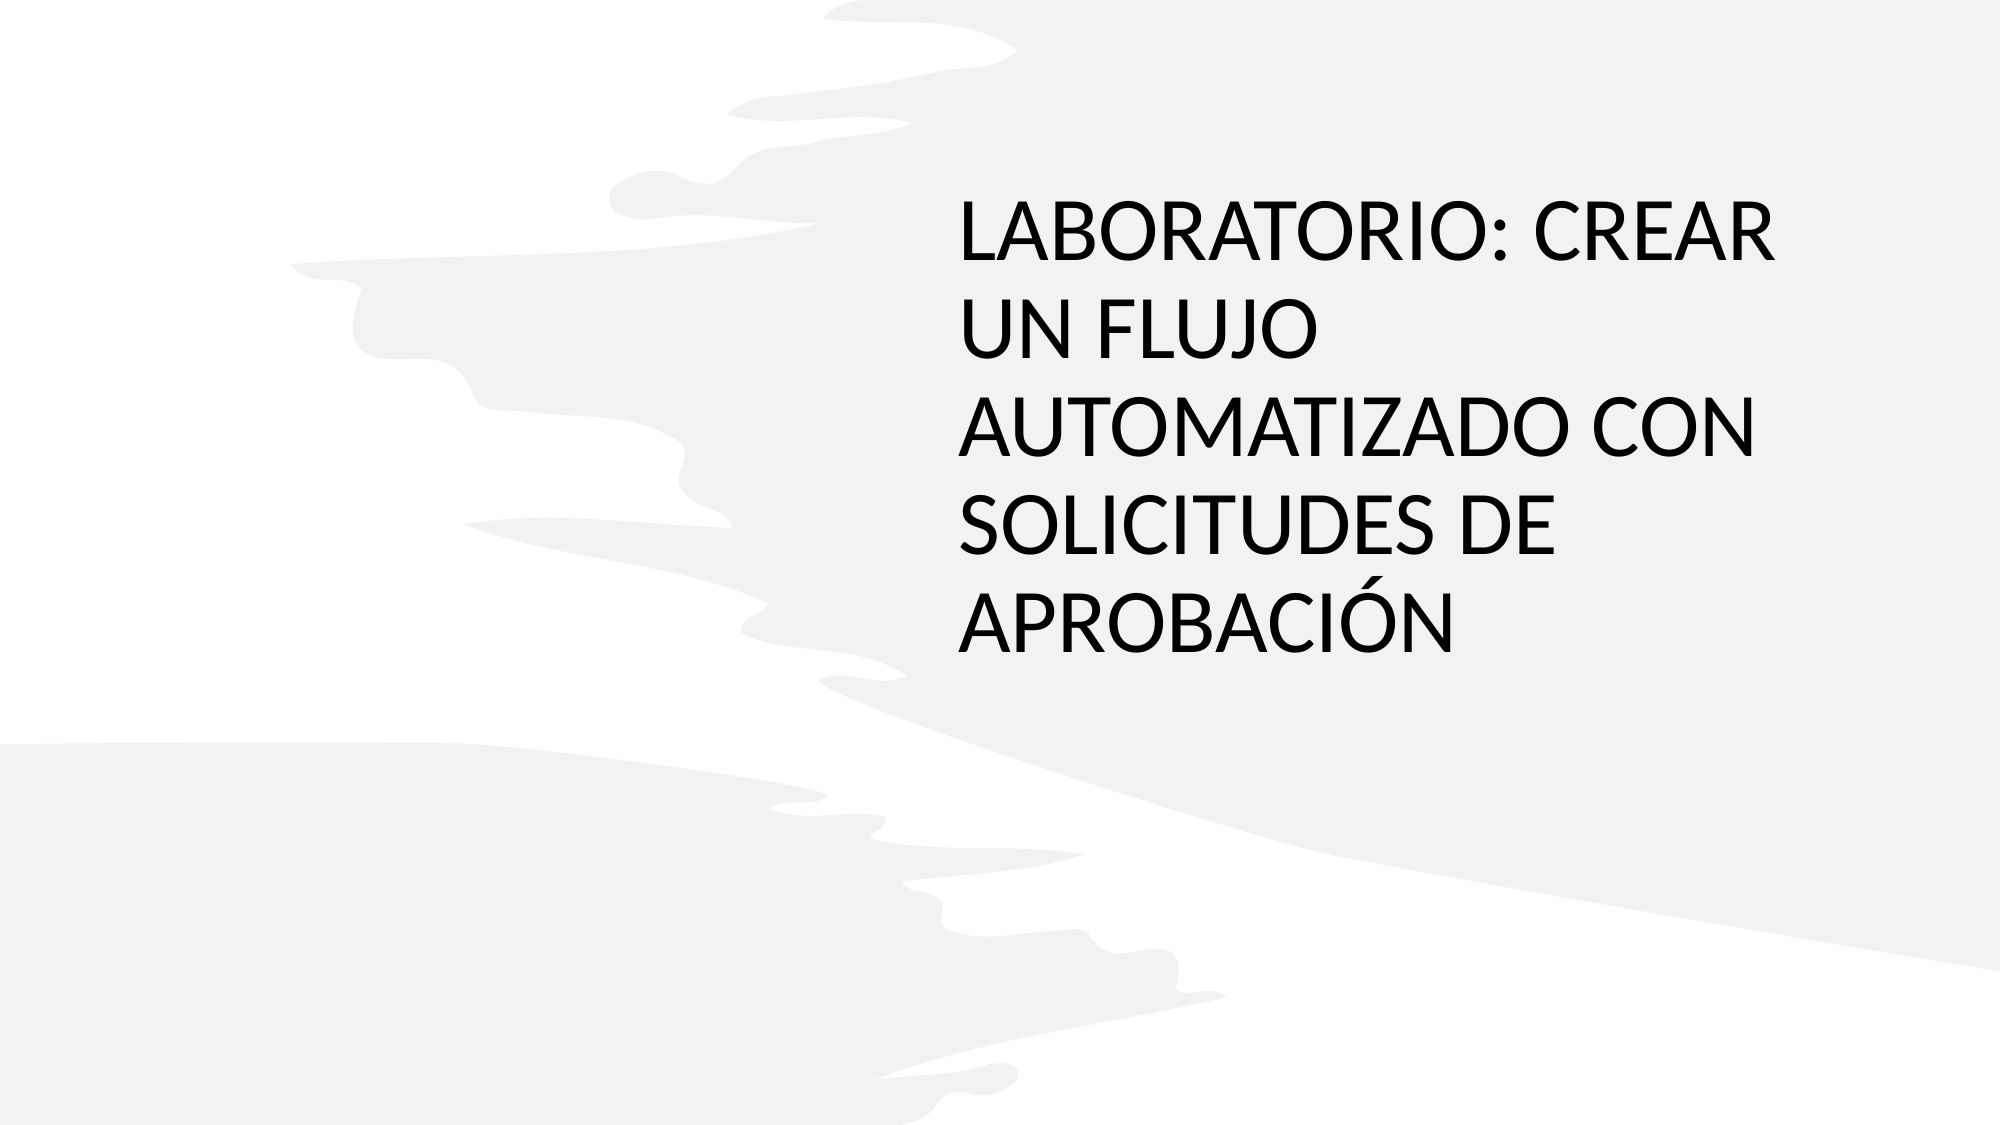

# LABORATORIO: CREAR UN FLUJO AUTOMATIZADO CON SOLICITUDES DE APROBACIÓN